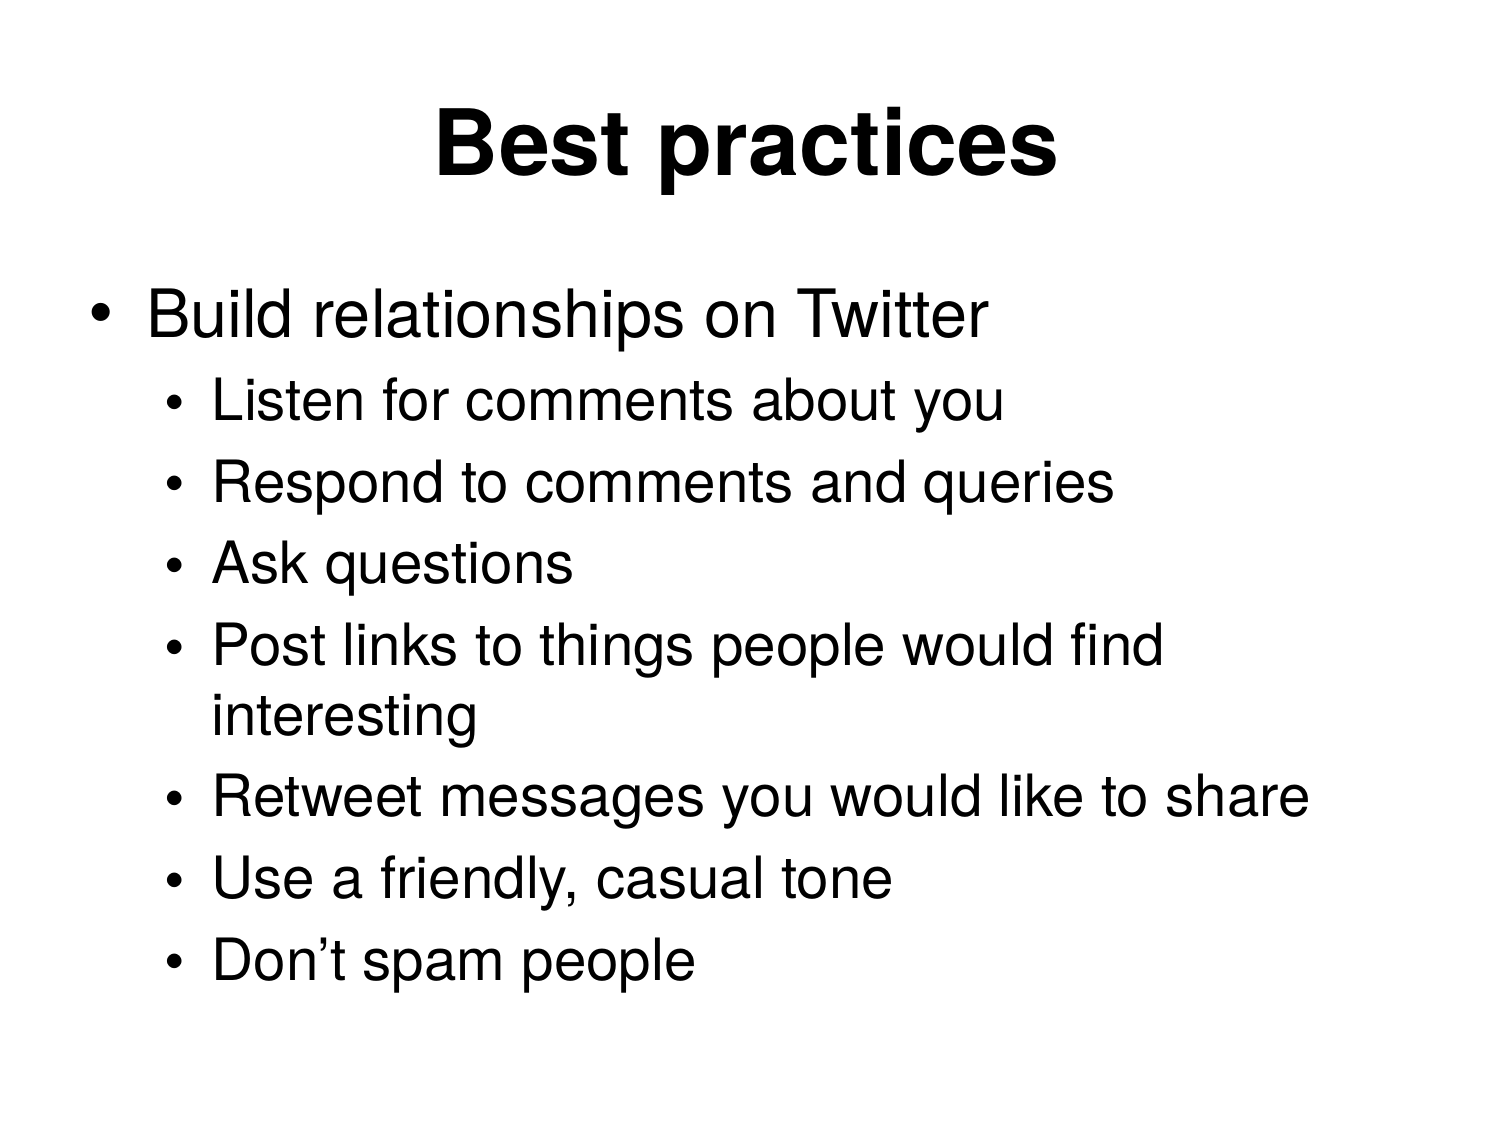

Best practices
Build relationships on Twitter
Listen for comments about you
Respond to comments and queries
Ask questions
Post links to things people would find interesting
Retweet messages you would like to share
Use a friendly, casual tone
Don’t spam people